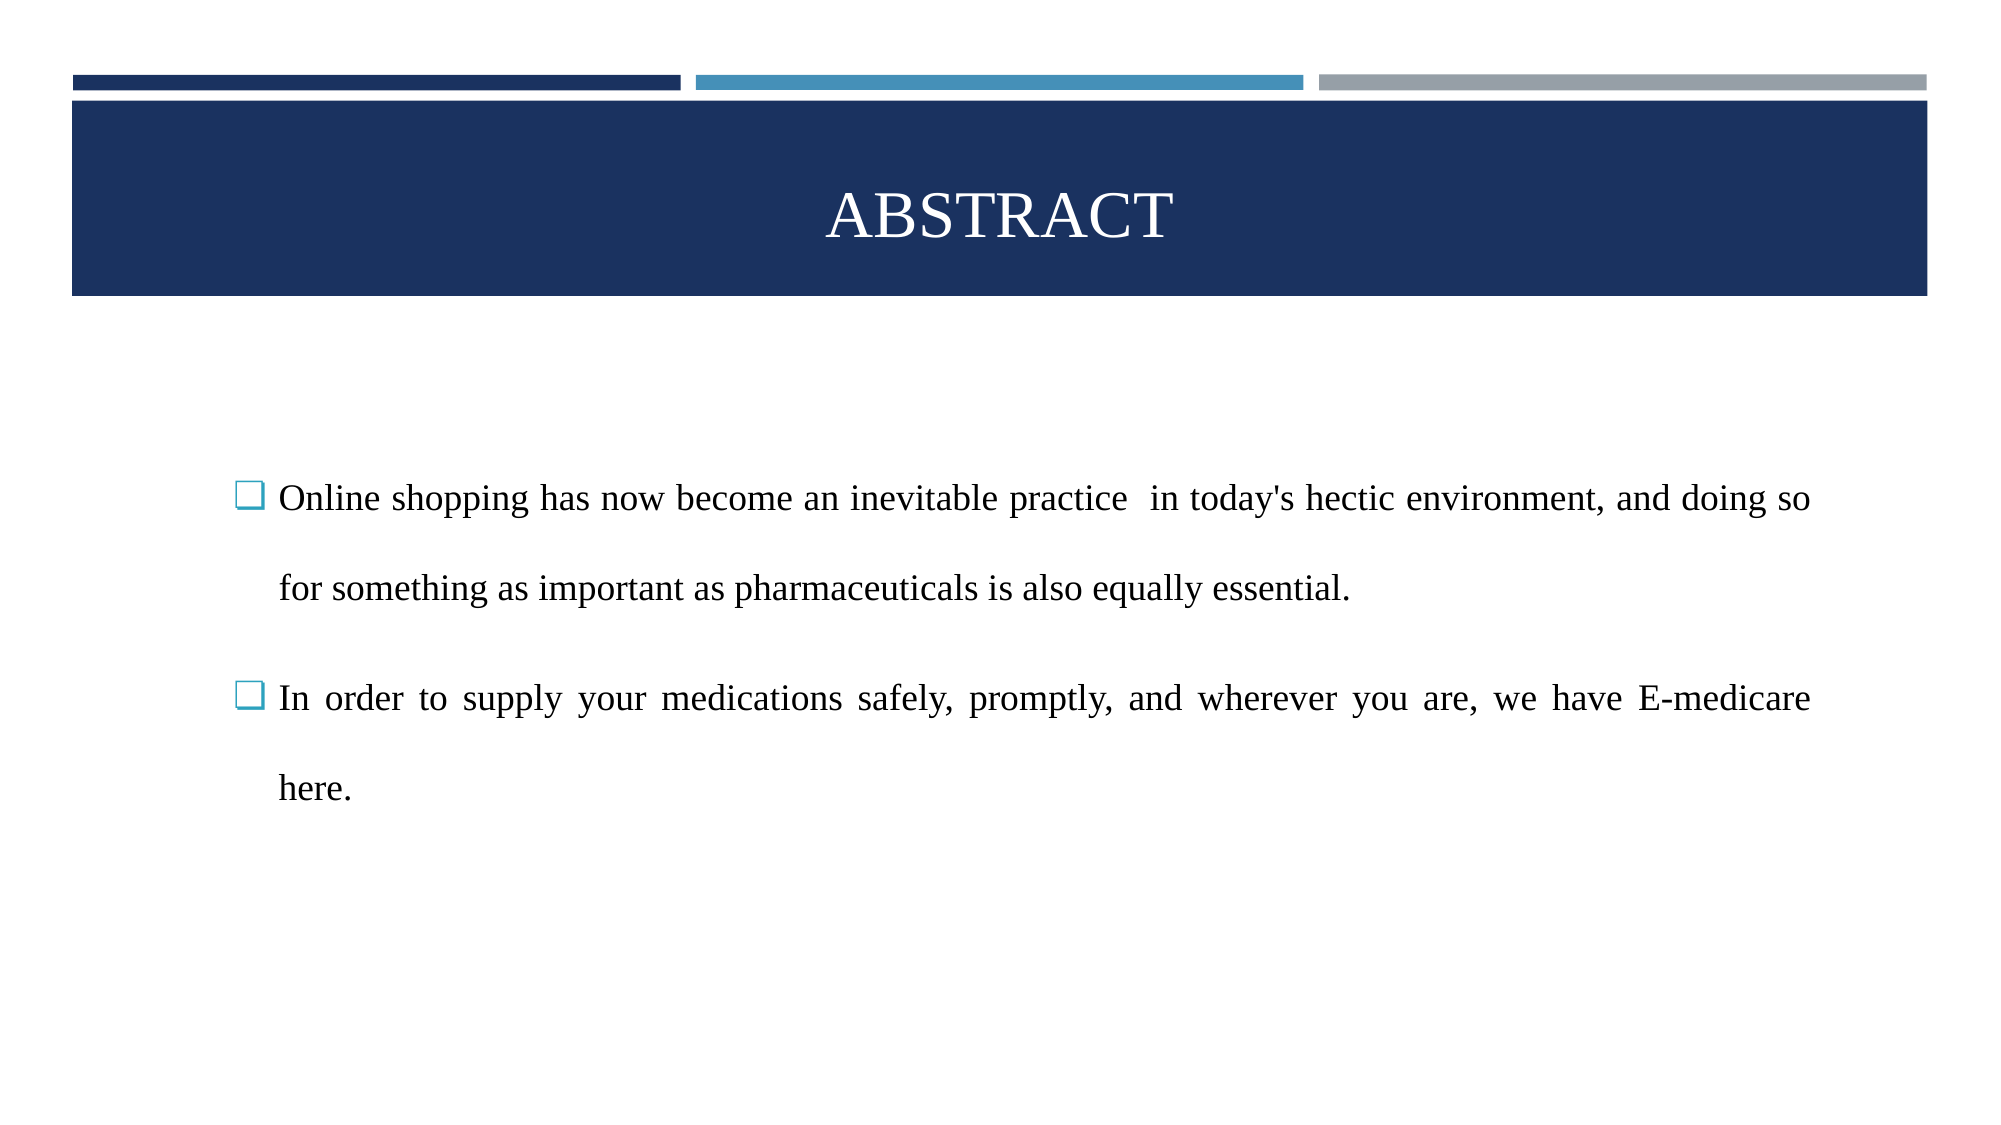

# ABSTRACT

Online shopping has now become an inevitable practice  in today's hectic environment, and doing so for something as important as pharmaceuticals is also equally essential.
In order to supply your medications safely, promptly, and wherever you are, we have E-medicare here.